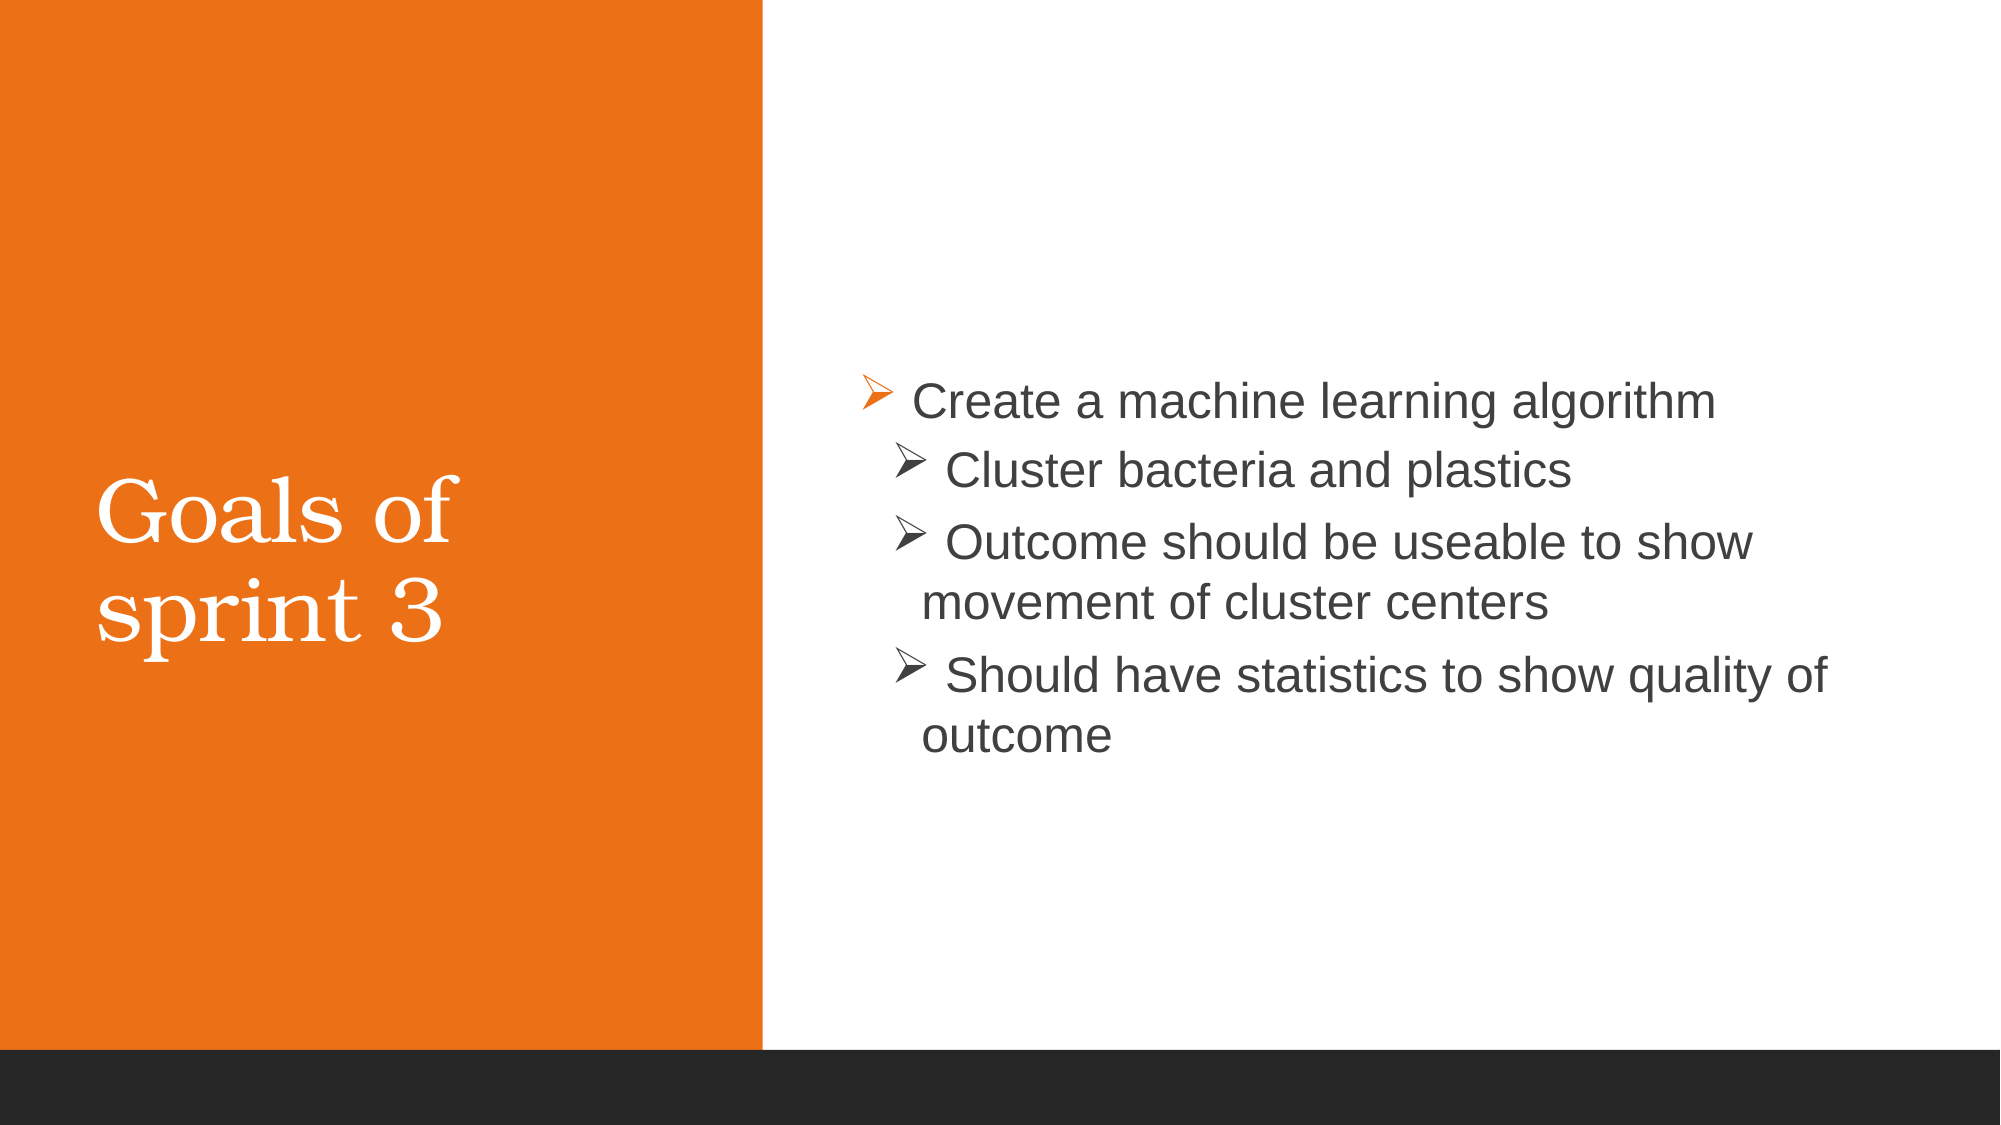

# Goals of sprint 3
 Create a machine learning algorithm
 Cluster bacteria and plastics
 Outcome should be useable to show movement of cluster centers
 Should have statistics to show quality of outcome